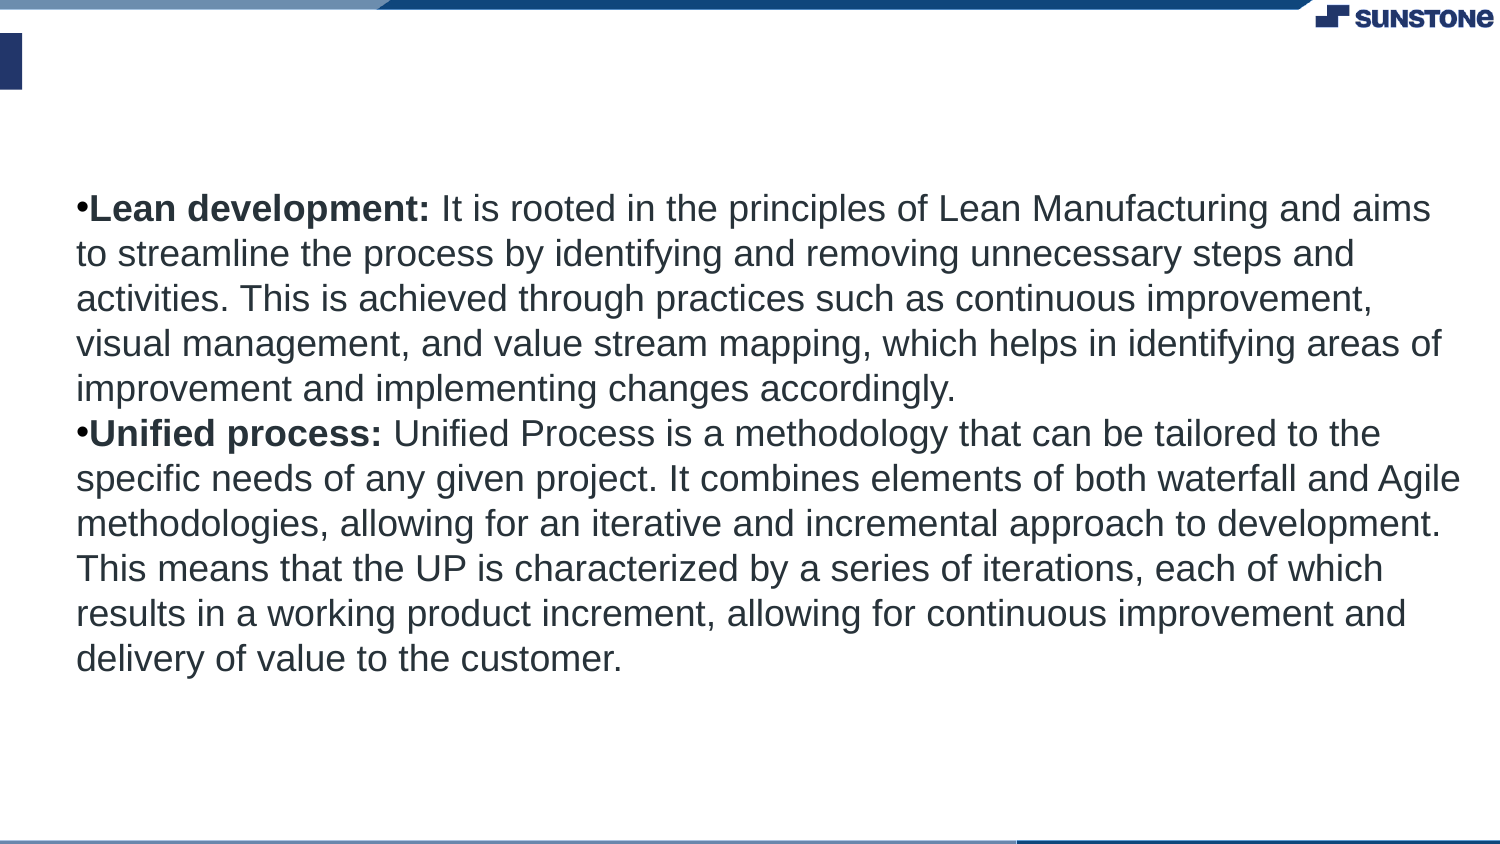

Lean development: It is rooted in the principles of Lean Manufacturing and aims to streamline the process by identifying and removing unnecessary steps and activities. This is achieved through practices such as continuous improvement, visual management, and value stream mapping, which helps in identifying areas of improvement and implementing changes accordingly.
Unified process: Unified Process is a methodology that can be tailored to the specific needs of any given project. It combines elements of both waterfall and Agile methodologies, allowing for an iterative and incremental approach to development. This means that the UP is characterized by a series of iterations, each of which results in a working product increment, allowing for continuous improvement and delivery of value to the customer.